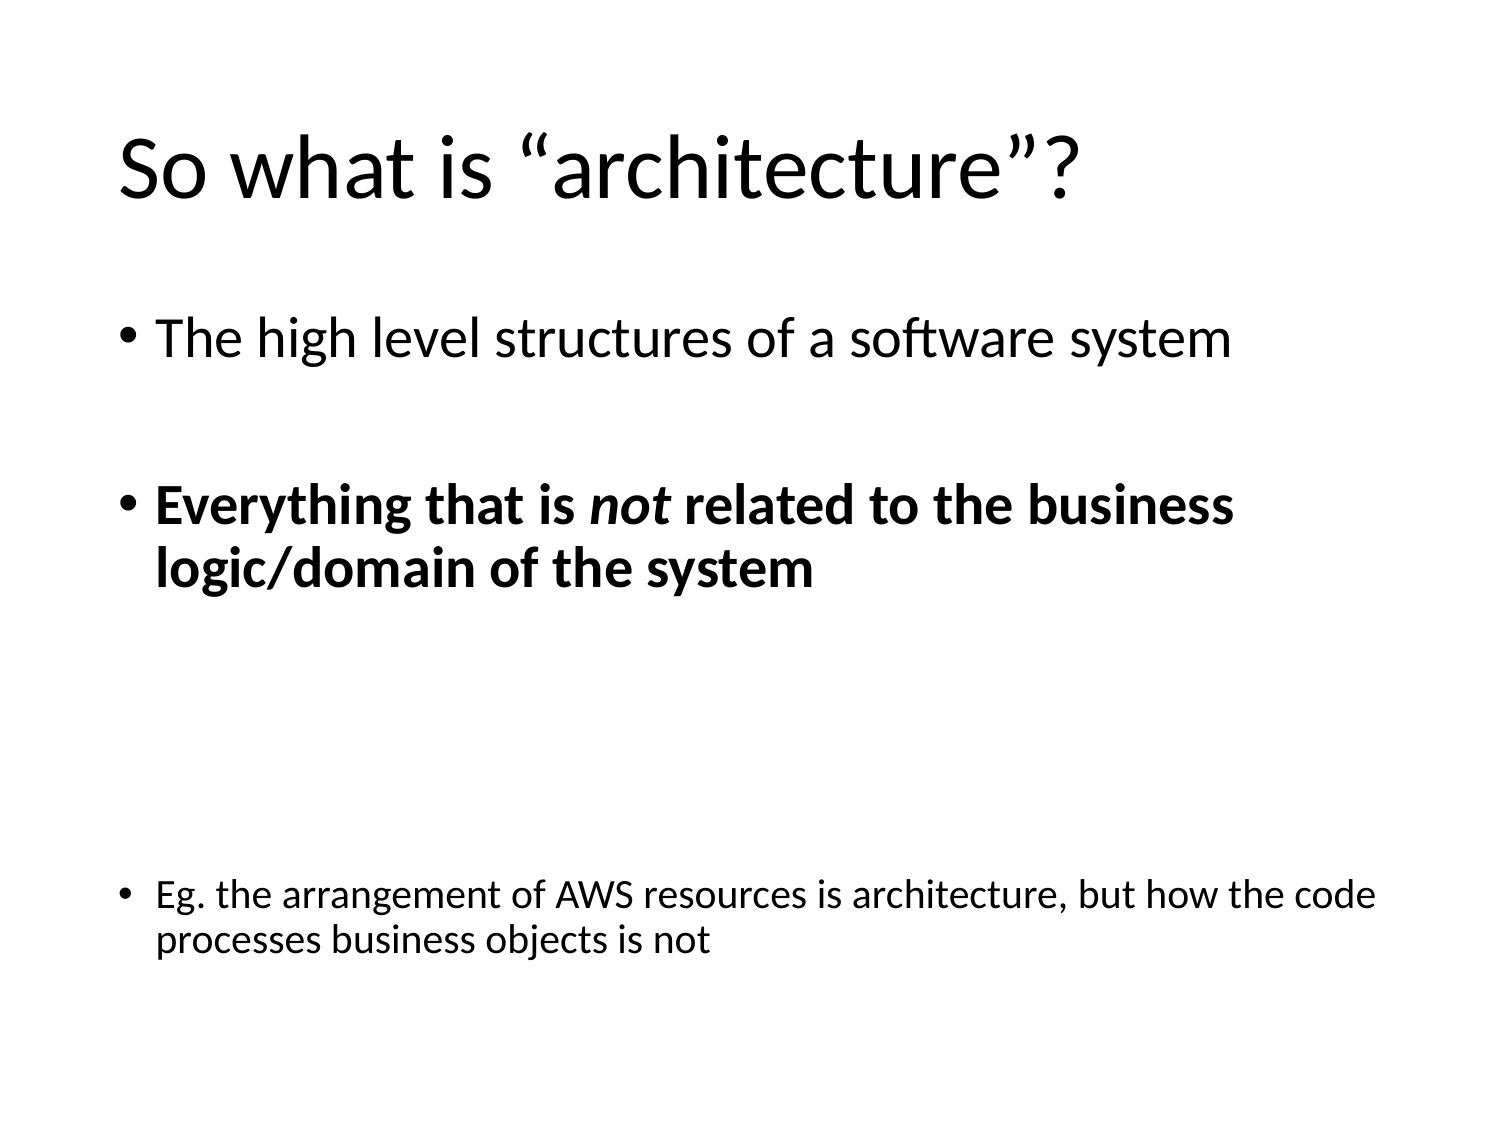

# So what is “architecture”?
The high level structures of a software system

Everything that is not related to the business logic/domain of the system

Eg. the arrangement of AWS resources is architecture, but how the code processes business objects is not